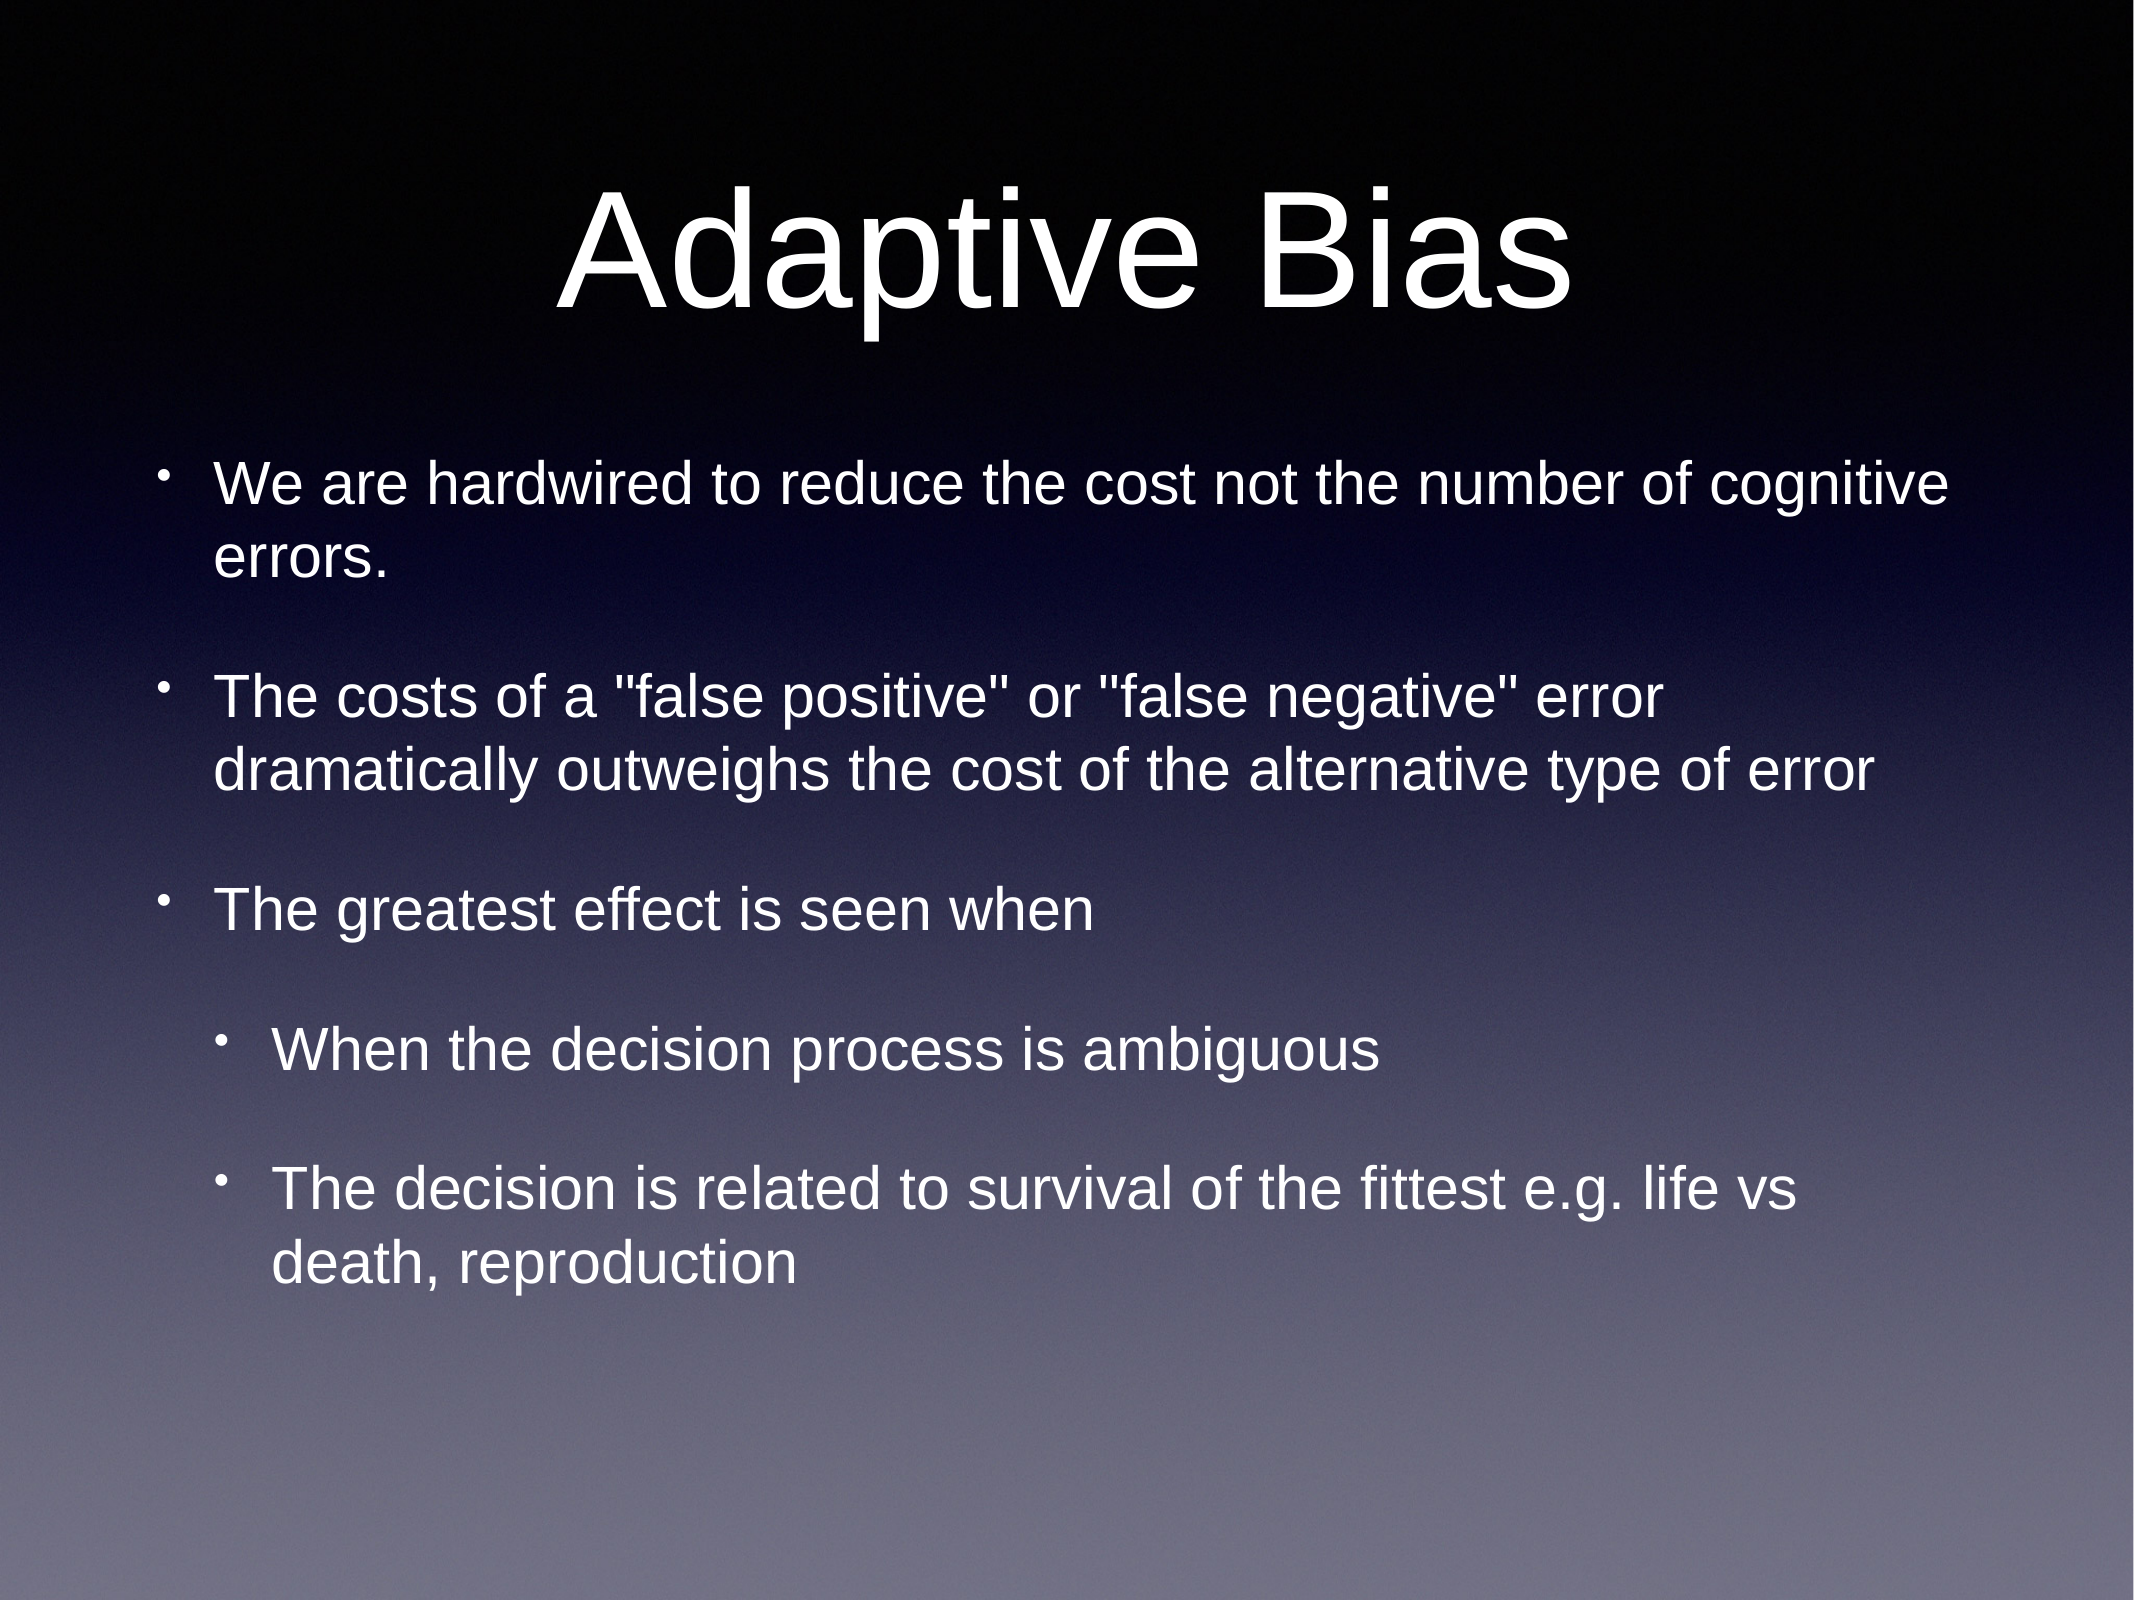

# Adaptive Bias
We are hardwired to reduce the cost not the number of cognitive errors.
The costs of a "false positive" or "false negative" error dramatically outweighs the cost of the alternative type of error
The greatest effect is seen when
When the decision process is ambiguous
The decision is related to survival of the fittest e.g. life vs death, reproduction